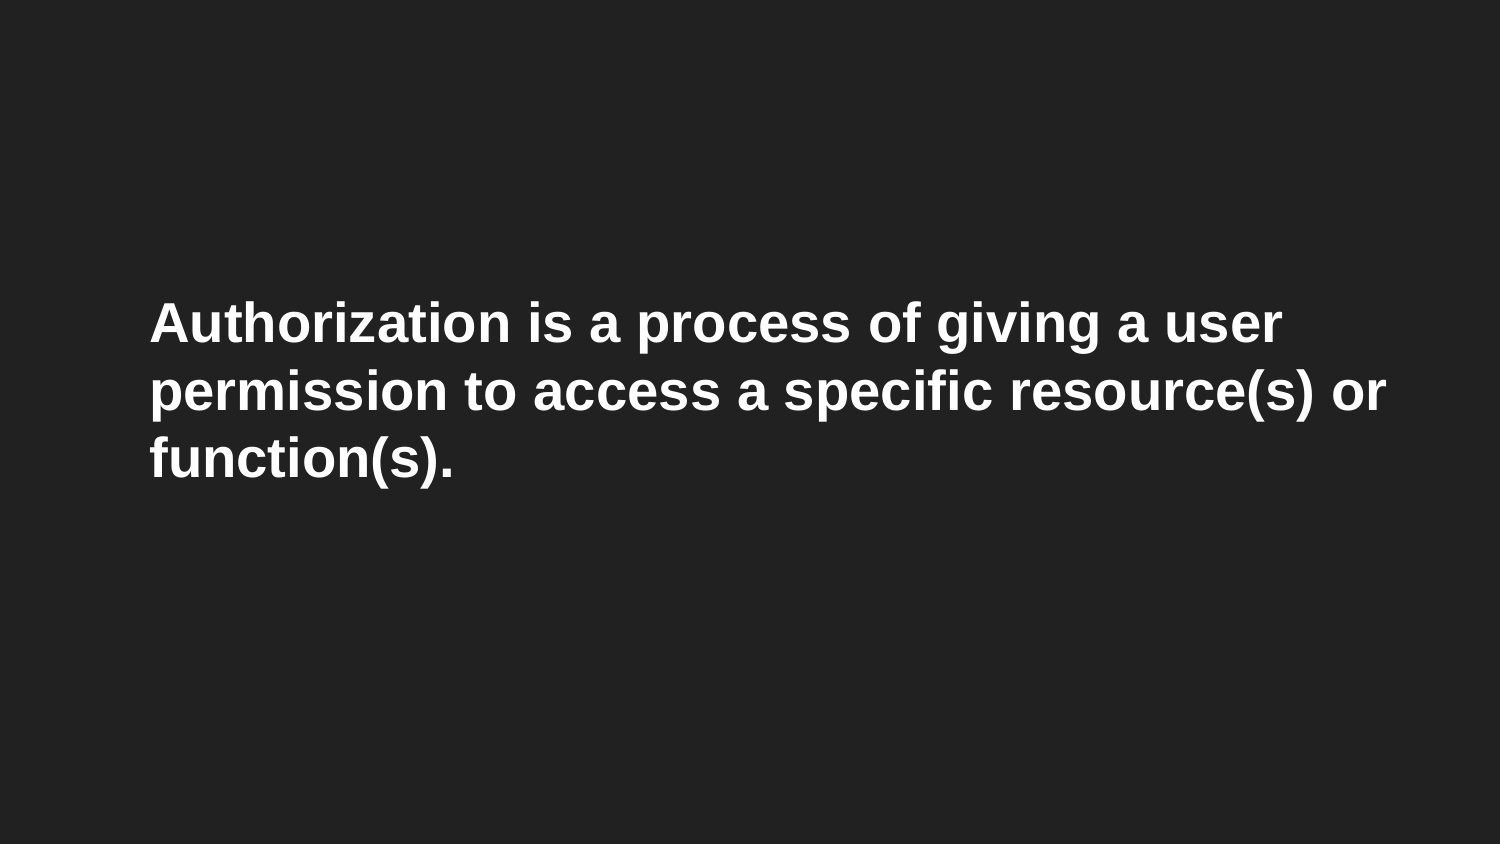

# Authorization is a process of giving a user permission to access a specific resource(s) or function(s).